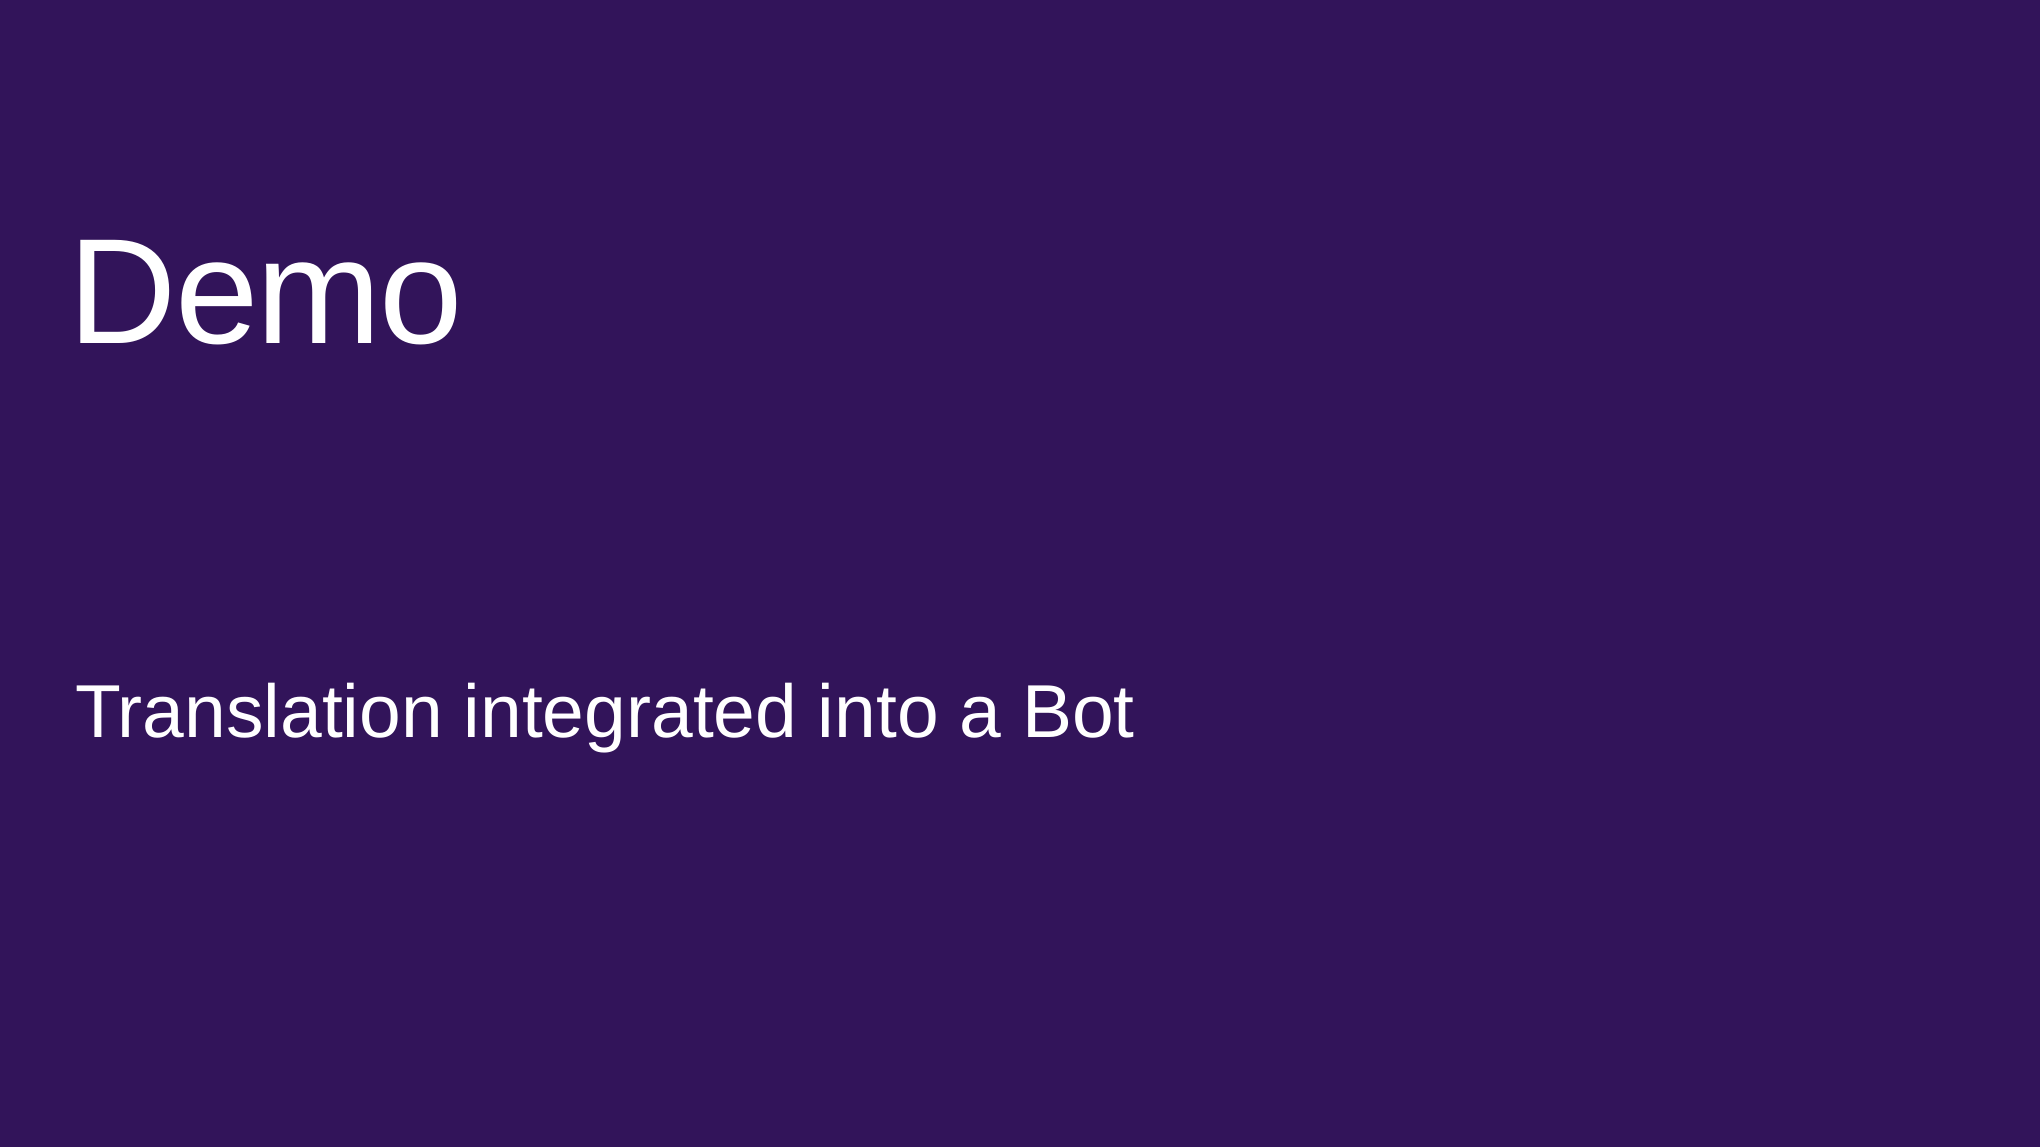

# Demo
Translation integrated into a Bot